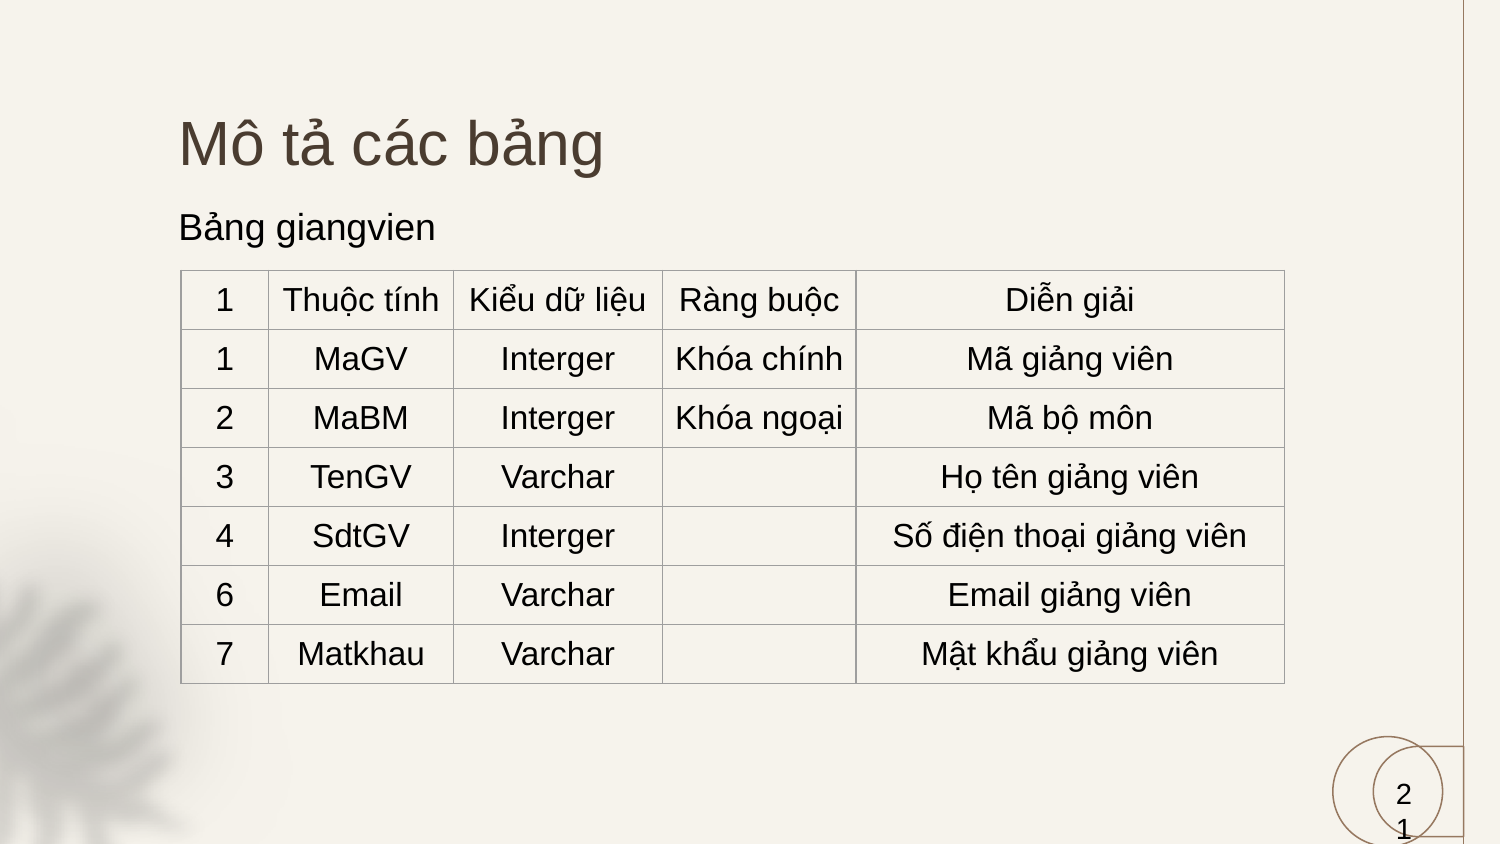

# Mô tả các bảng
Bảng giangvien
| 1 | Thuộc tính | Kiểu dữ liệu | Ràng buộc | Diễn giải |
| --- | --- | --- | --- | --- |
| 1 | MaGV | Interger | Khóa chính | Mã giảng viên |
| 2 | MaBM | Interger | Khóa ngoại | Mã bộ môn |
| 3 | TenGV | Varchar |  | Họ tên giảng viên |
| 4 | SdtGV | Interger |  | Số điện thoại giảng viên |
| 6 | Email | Varchar |  | Email giảng viên |
| 7 | Matkhau | Varchar |  | Mật khẩu giảng viên |
21